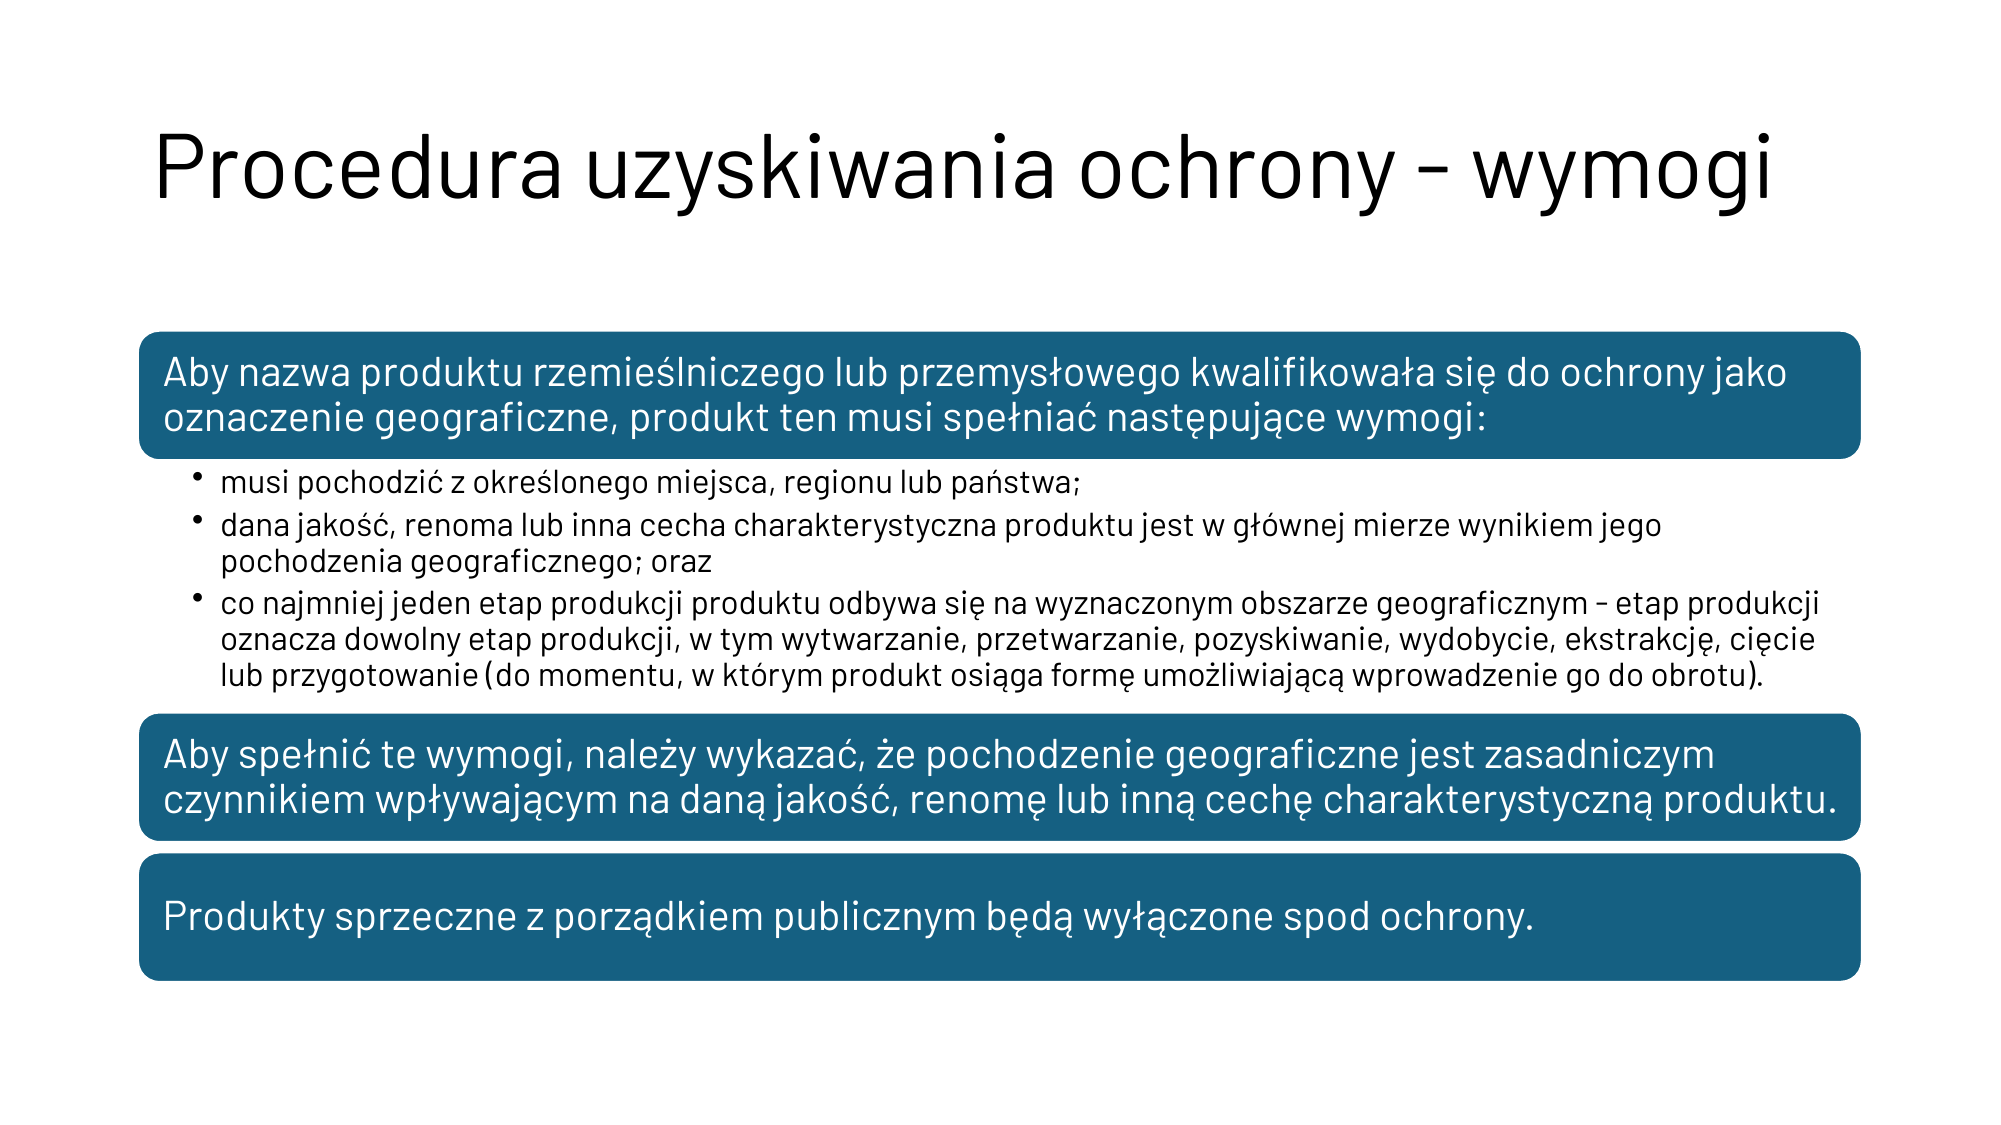

# Procedura uzyskiwania ochrony - wymogi
Aby nazwa produktu rzemieślniczego lub przemysłowego kwalifikowała się do ochrony jako oznaczenie geograficzne, produkt ten musi spełniać następujące wymogi:
musi pochodzić z określonego miejsca, regionu lub państwa;
dana jakość, renoma lub inna cecha charakterystyczna produktu jest w głównej mierze wynikiem jego pochodzenia geograficznego; oraz
co najmniej jeden etap produkcji produktu odbywa się na wyznaczonym obszarze geograficznym - etap produkcji oznacza dowolny etap produkcji, w tym wytwarzanie, przetwarzanie, pozyskiwanie, wydobycie, ekstrakcję, cięcie lub przygotowanie (do momentu, w którym produkt osiąga formę umożliwiającą wprowadzenie go do obrotu).
Aby spełnić te wymogi, należy wykazać, że pochodzenie geograficzne jest zasadniczym czynnikiem wpływającym na daną jakość, renomę lub inną cechę charakterystyczną produktu.
Produkty sprzeczne z porządkiem publicznym będą wyłączone spod ochrony.